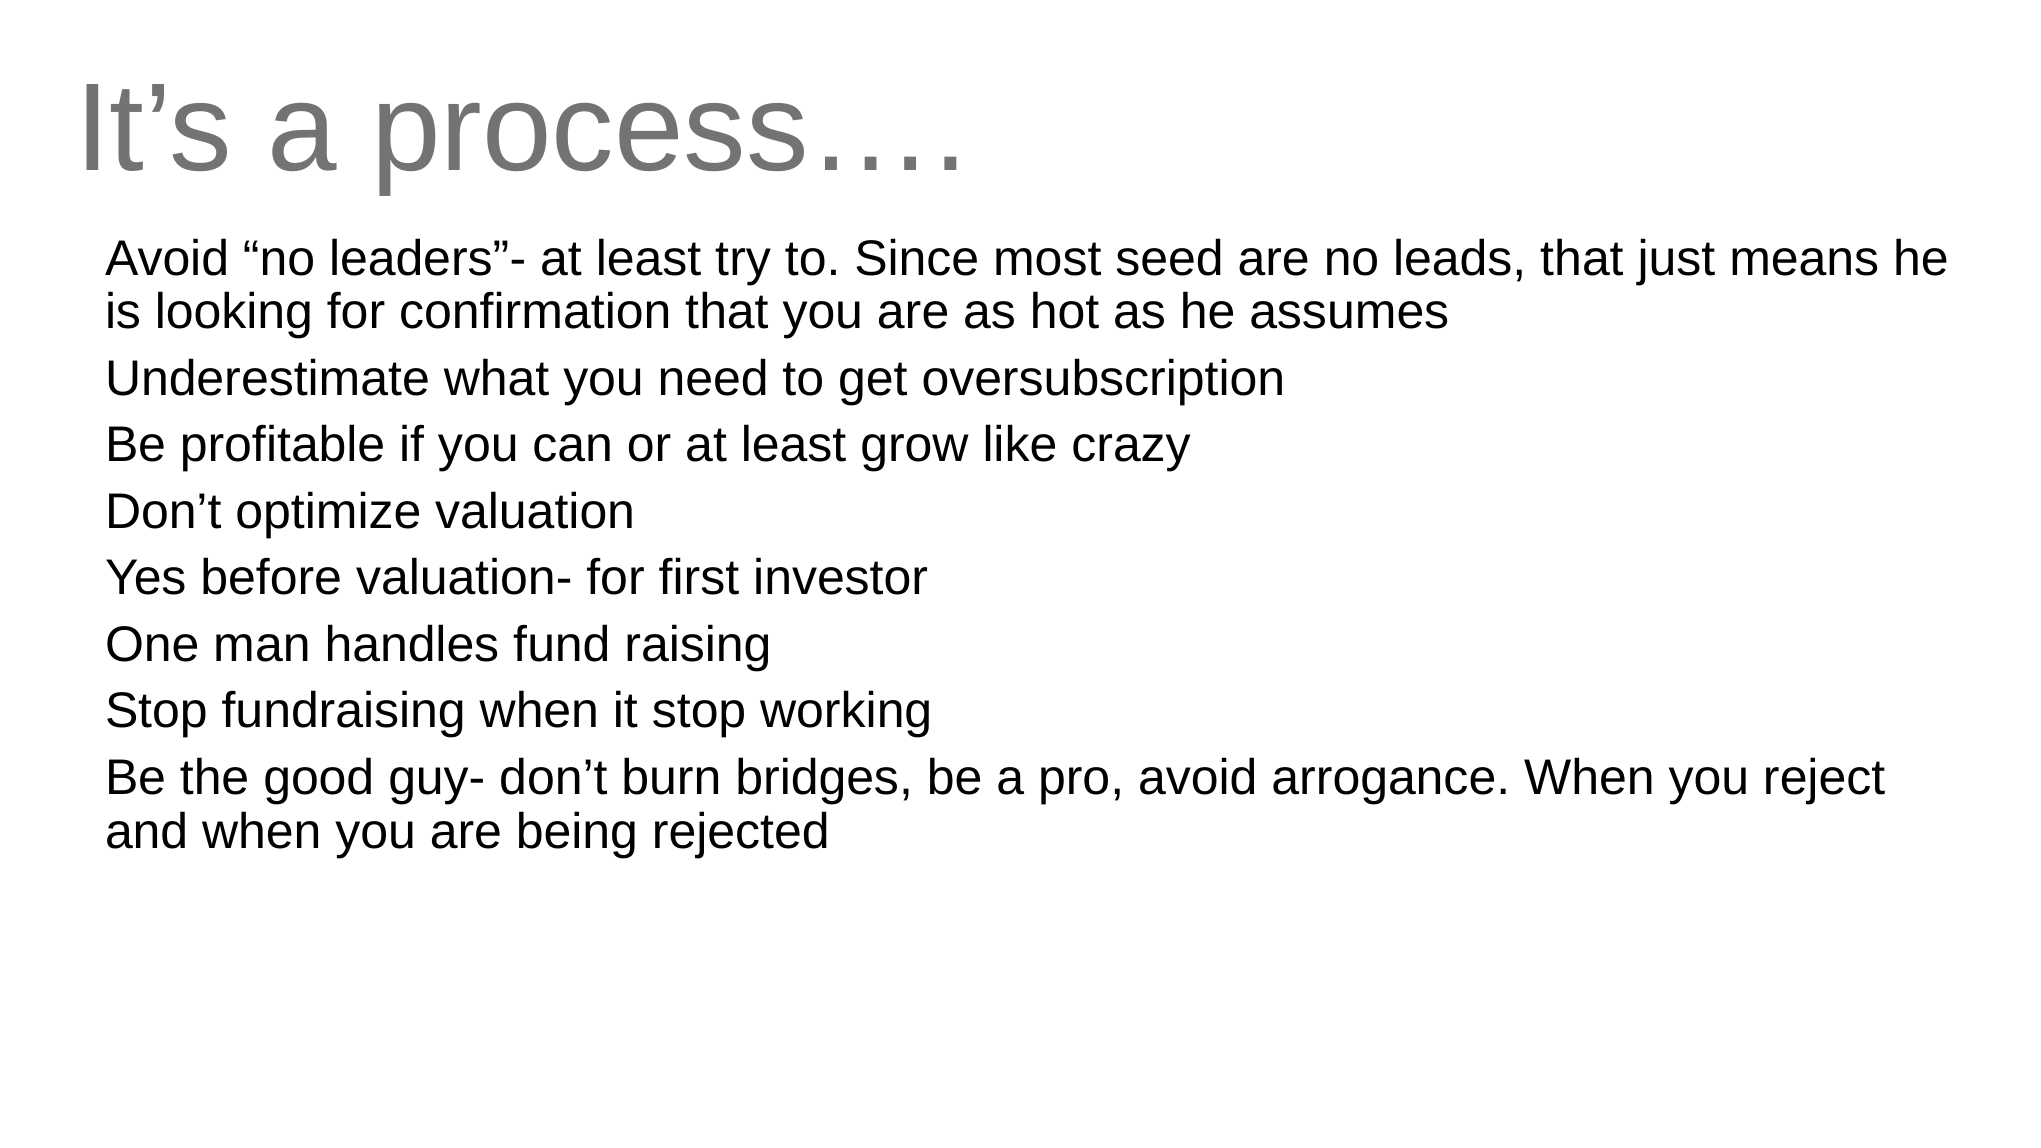

The flow of ideas, money, and equity
It’s a process….
# The flow of ideas, money, and equity
Avoid “no leaders”- at least try to. Since most seed are no leads, that just means he is looking for confirmation that you are as hot as he assumes
Underestimate what you need to get oversubscription
Be profitable if you can or at least grow like crazy
Don’t optimize valuation
Yes before valuation- for first investor
One man handles fund raising
Stop fundraising when it stop working
Be the good guy- don’t burn bridges, be a pro, avoid arrogance. When you reject and when you are being rejected